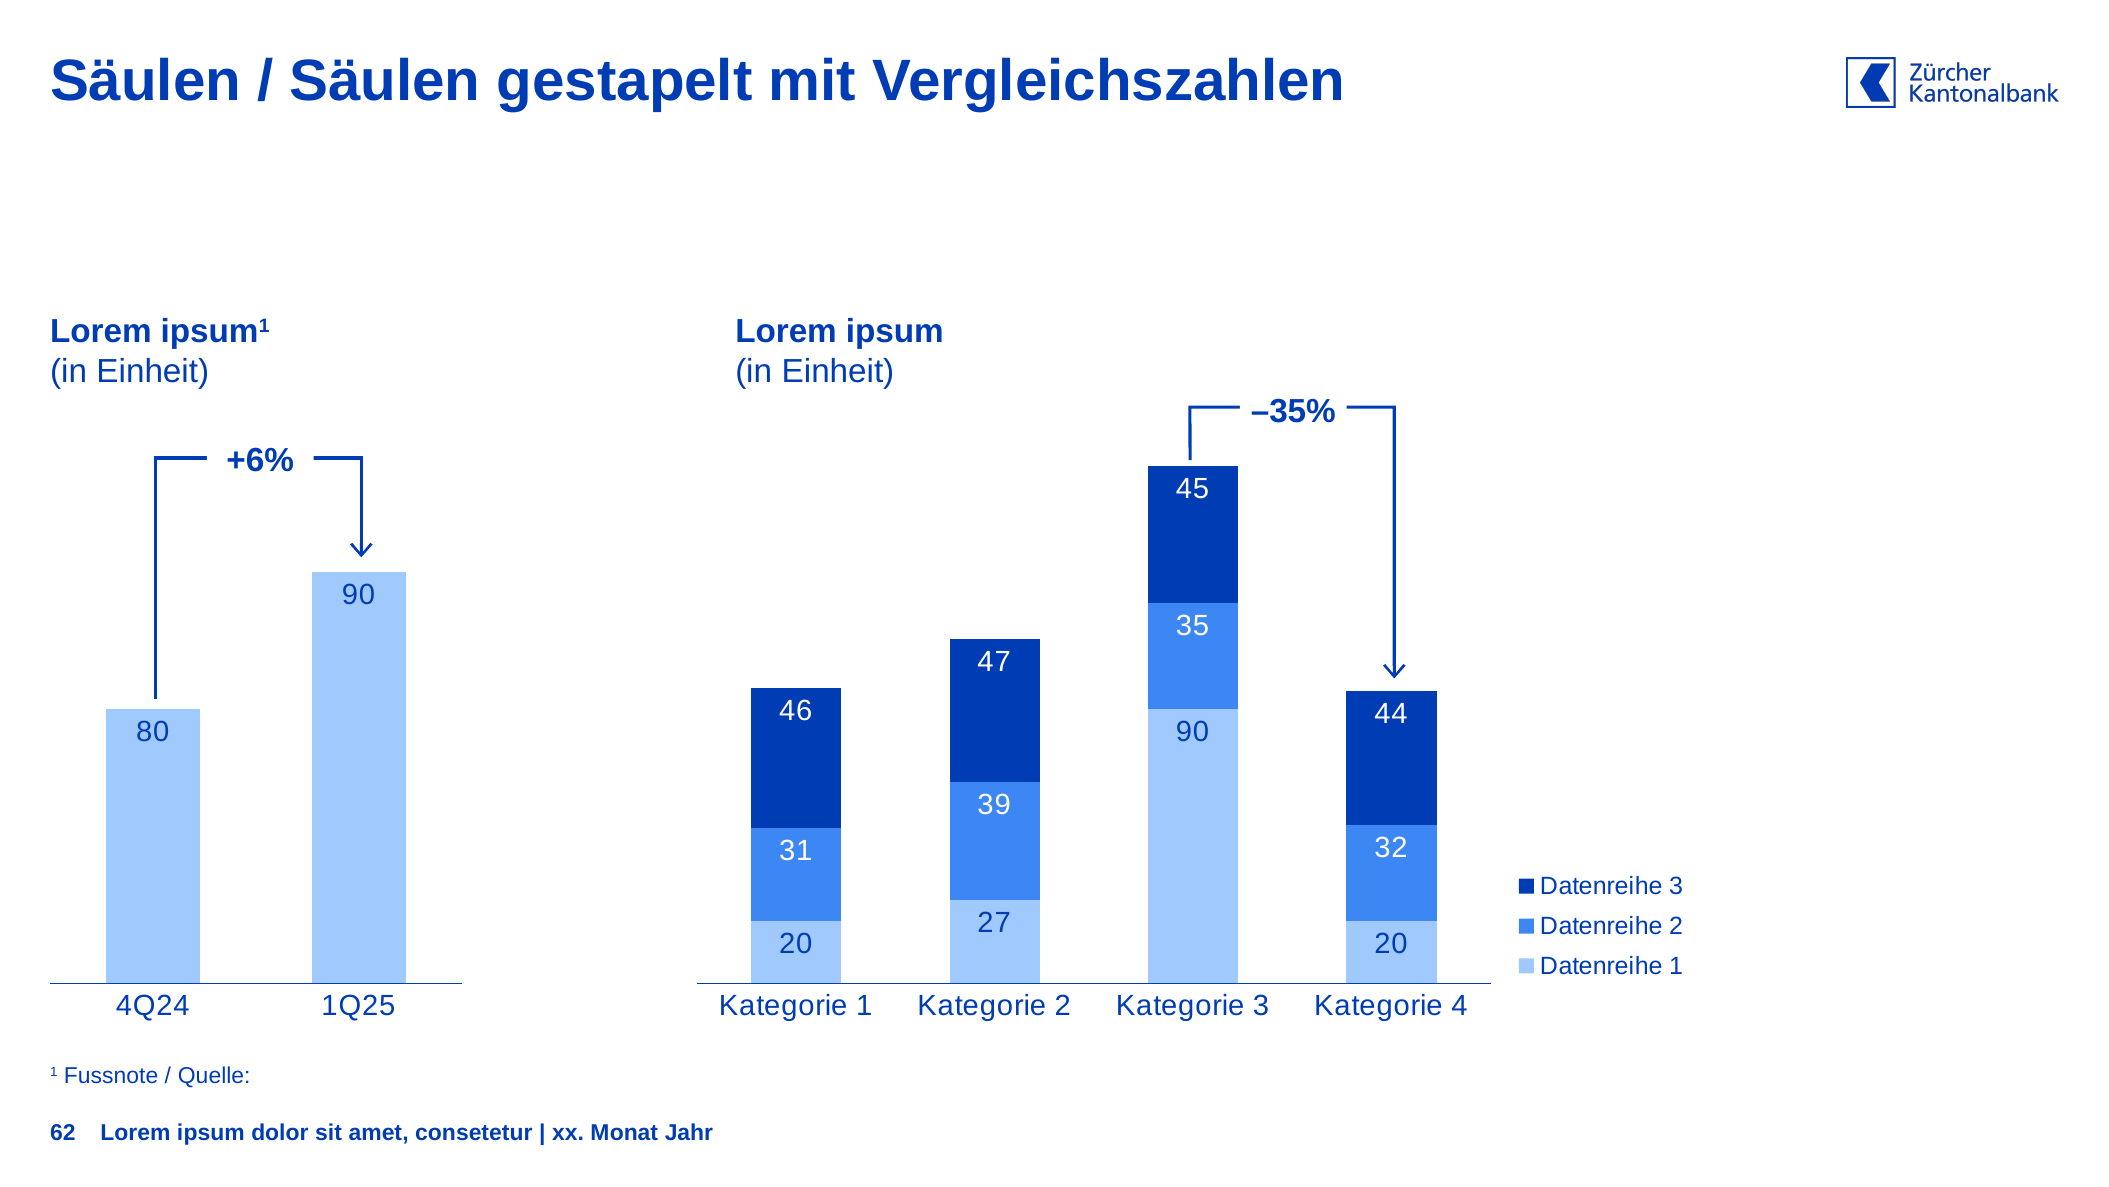

# Säulen / Säulen gestapelt mit Vergleichszahlen
Lorem ipsum1
(in Einheit)
Lorem ipsum
(in Einheit)
–35%

### Chart

| Category | Legende 1 |
|---|---|
| 4Q24 | 80.0 |
| 1Q25 | 90.0 |

### Chart

| Category | Datenreihe 1 | Datenreihe 2 | Datenreihe 3 |
|---|---|---|---|
| Kategorie 1 | 20.4 | 30.6 | 45.9 |
| Kategorie 2 | 27.4 | 38.6 | 46.9 |
| Kategorie 3 | 90.0 | 34.6 | 45.0 |
| Kategorie 4 | 20.4 | 31.6 | 43.9 |
+6%

1 Fussnote / Quelle:
62
Lorem ipsum dolor sit amet, consetetur | xx. Monat Jahr